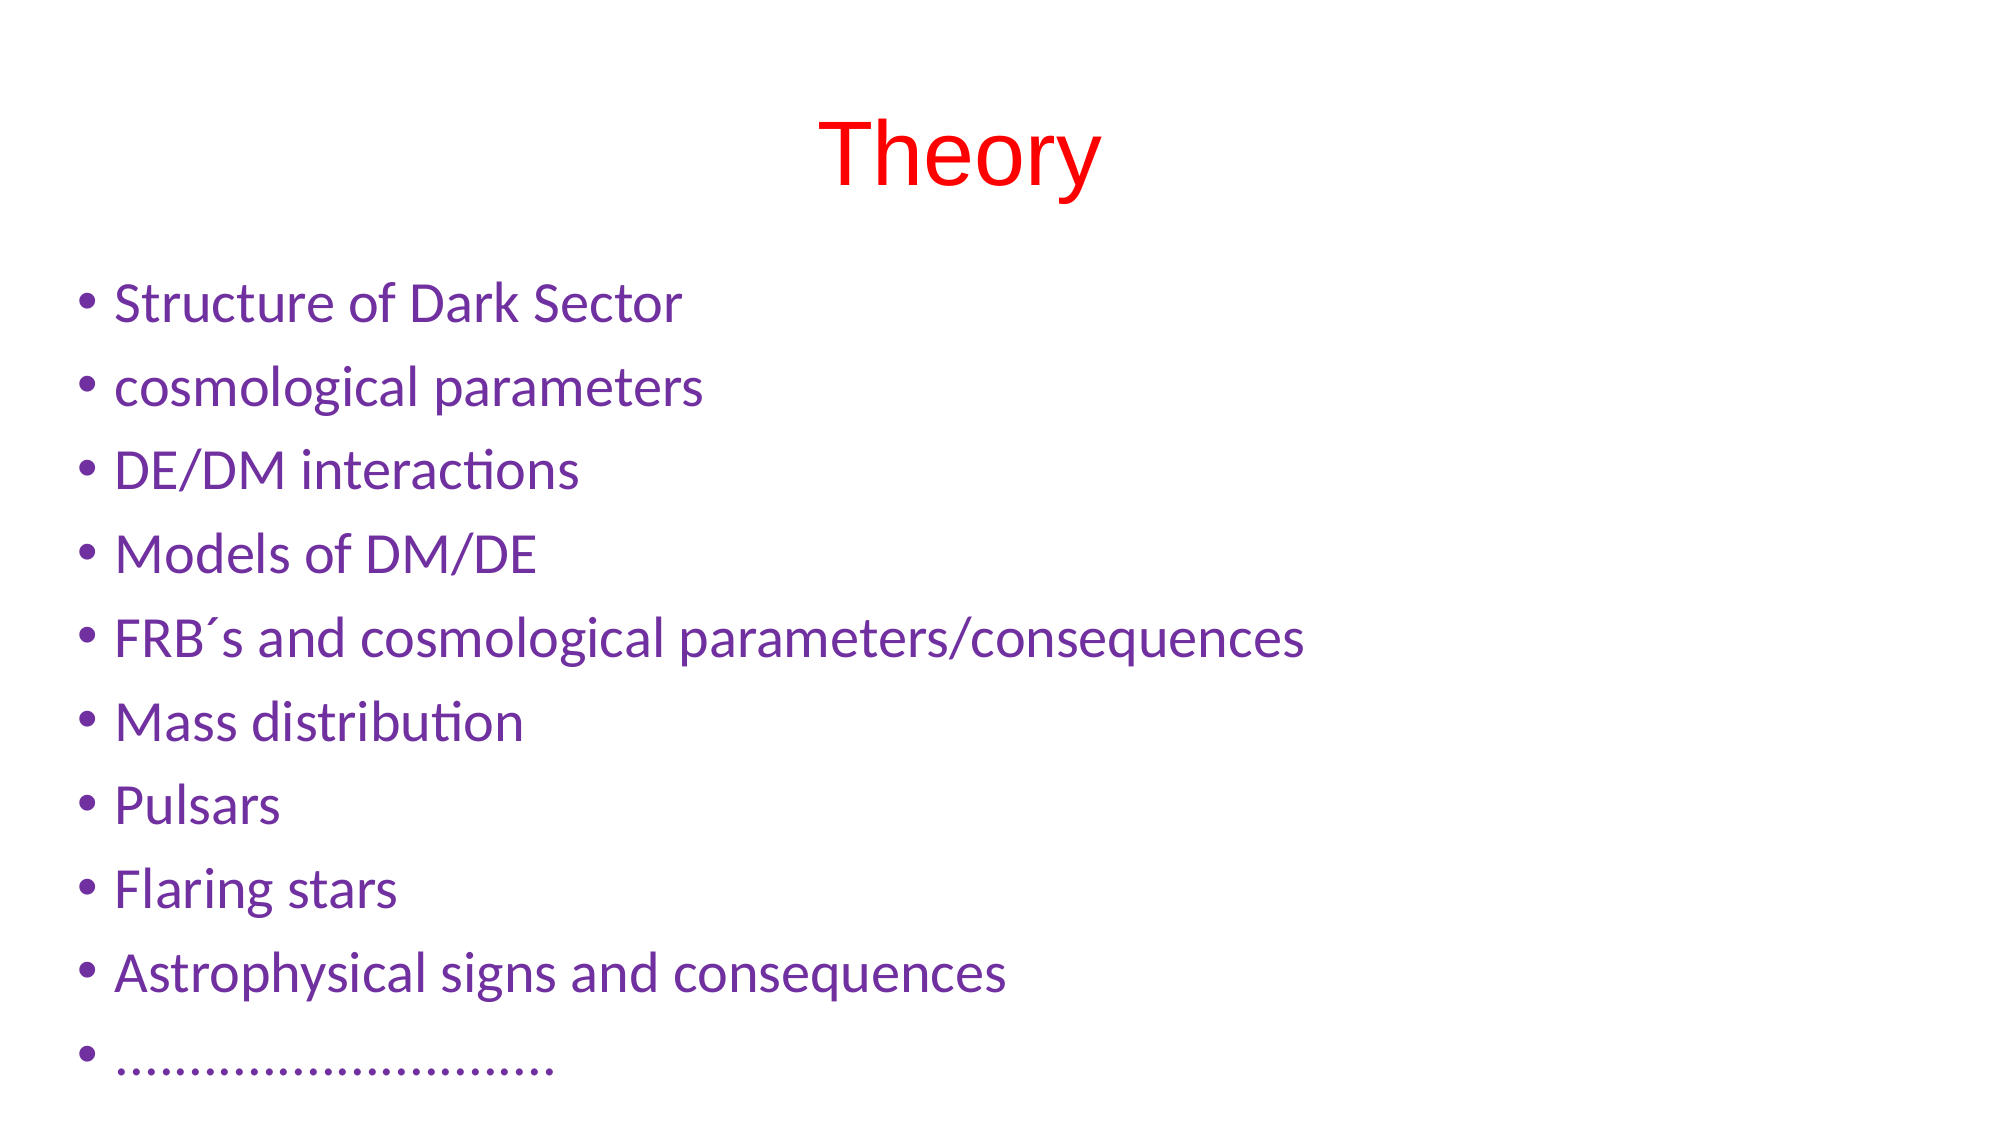

# Theory
Structure of Dark Sector
cosmological parameters
DE/DM interactions
Models of DM/DE
FRB´s and cosmological parameters/consequences
Mass distribution
Pulsars
Flaring stars
Astrophysical signs and consequences
..............................